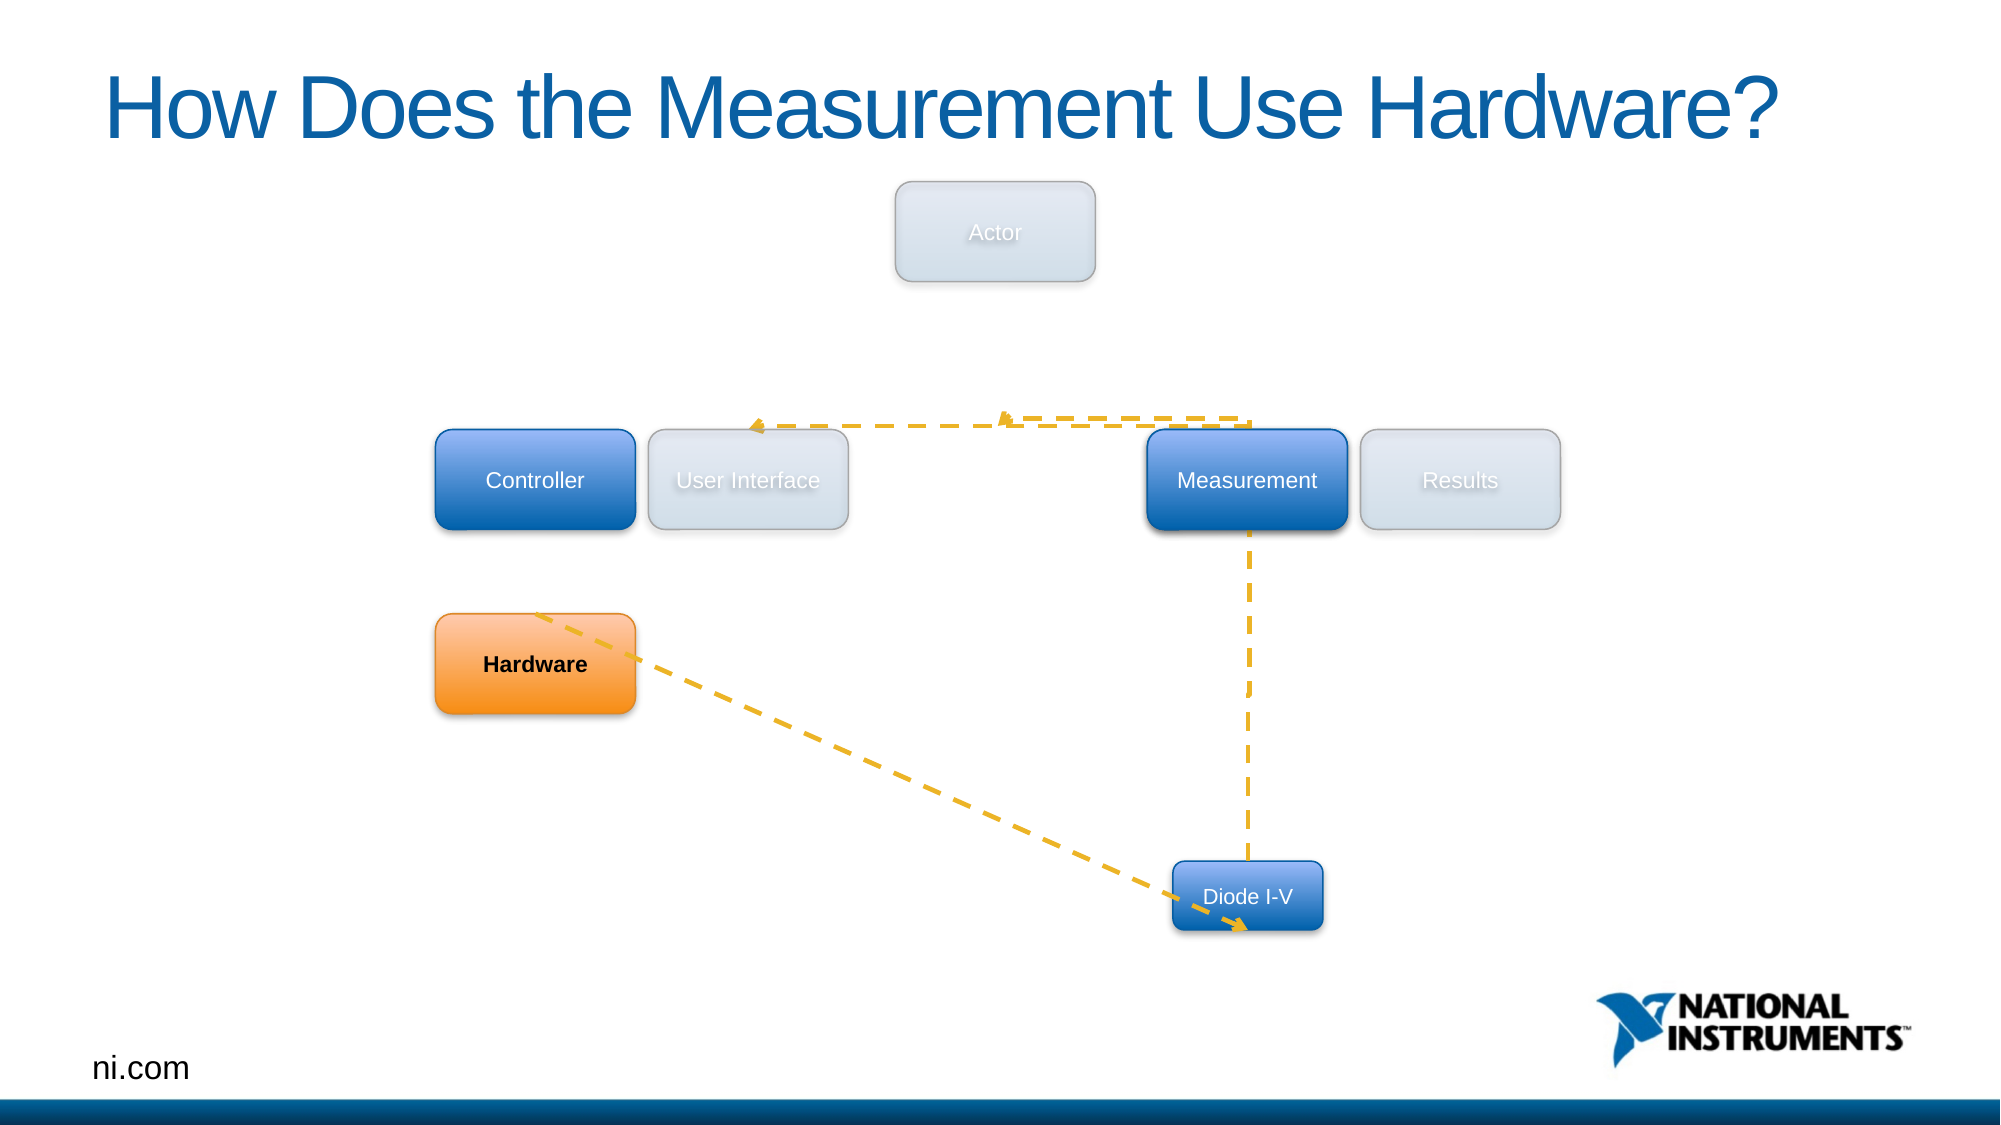

# How Does the Measurement Use Hardware?
Actor
Controller
User Interface
Measurement
Measurement
Results
Hardware

Diode I-V